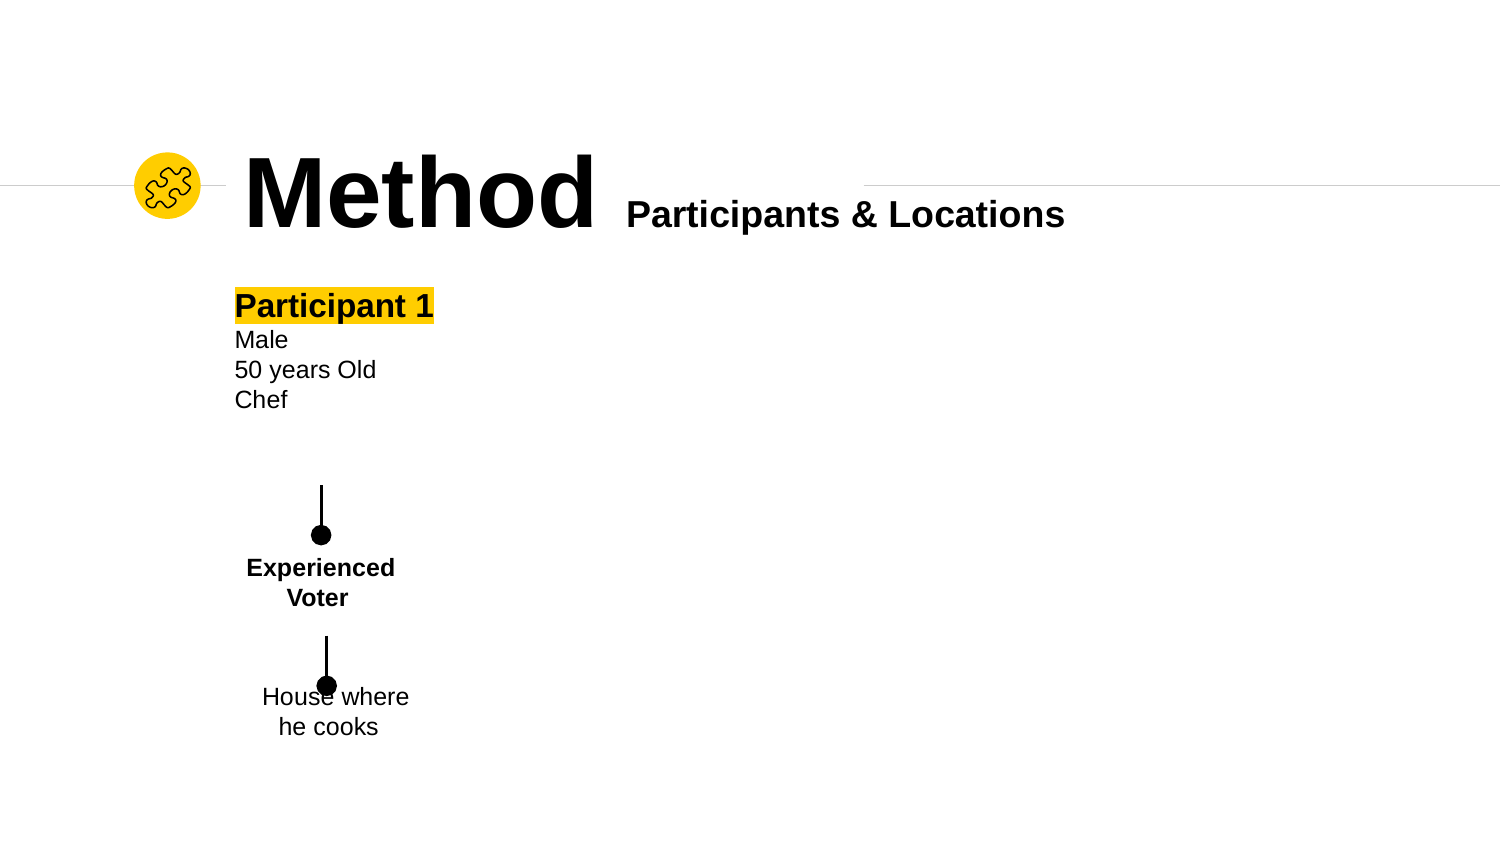

# Method Participants & Locations

Participant 1
Male
50 years Old
Chef
Experienced Voter
 House where he cooks